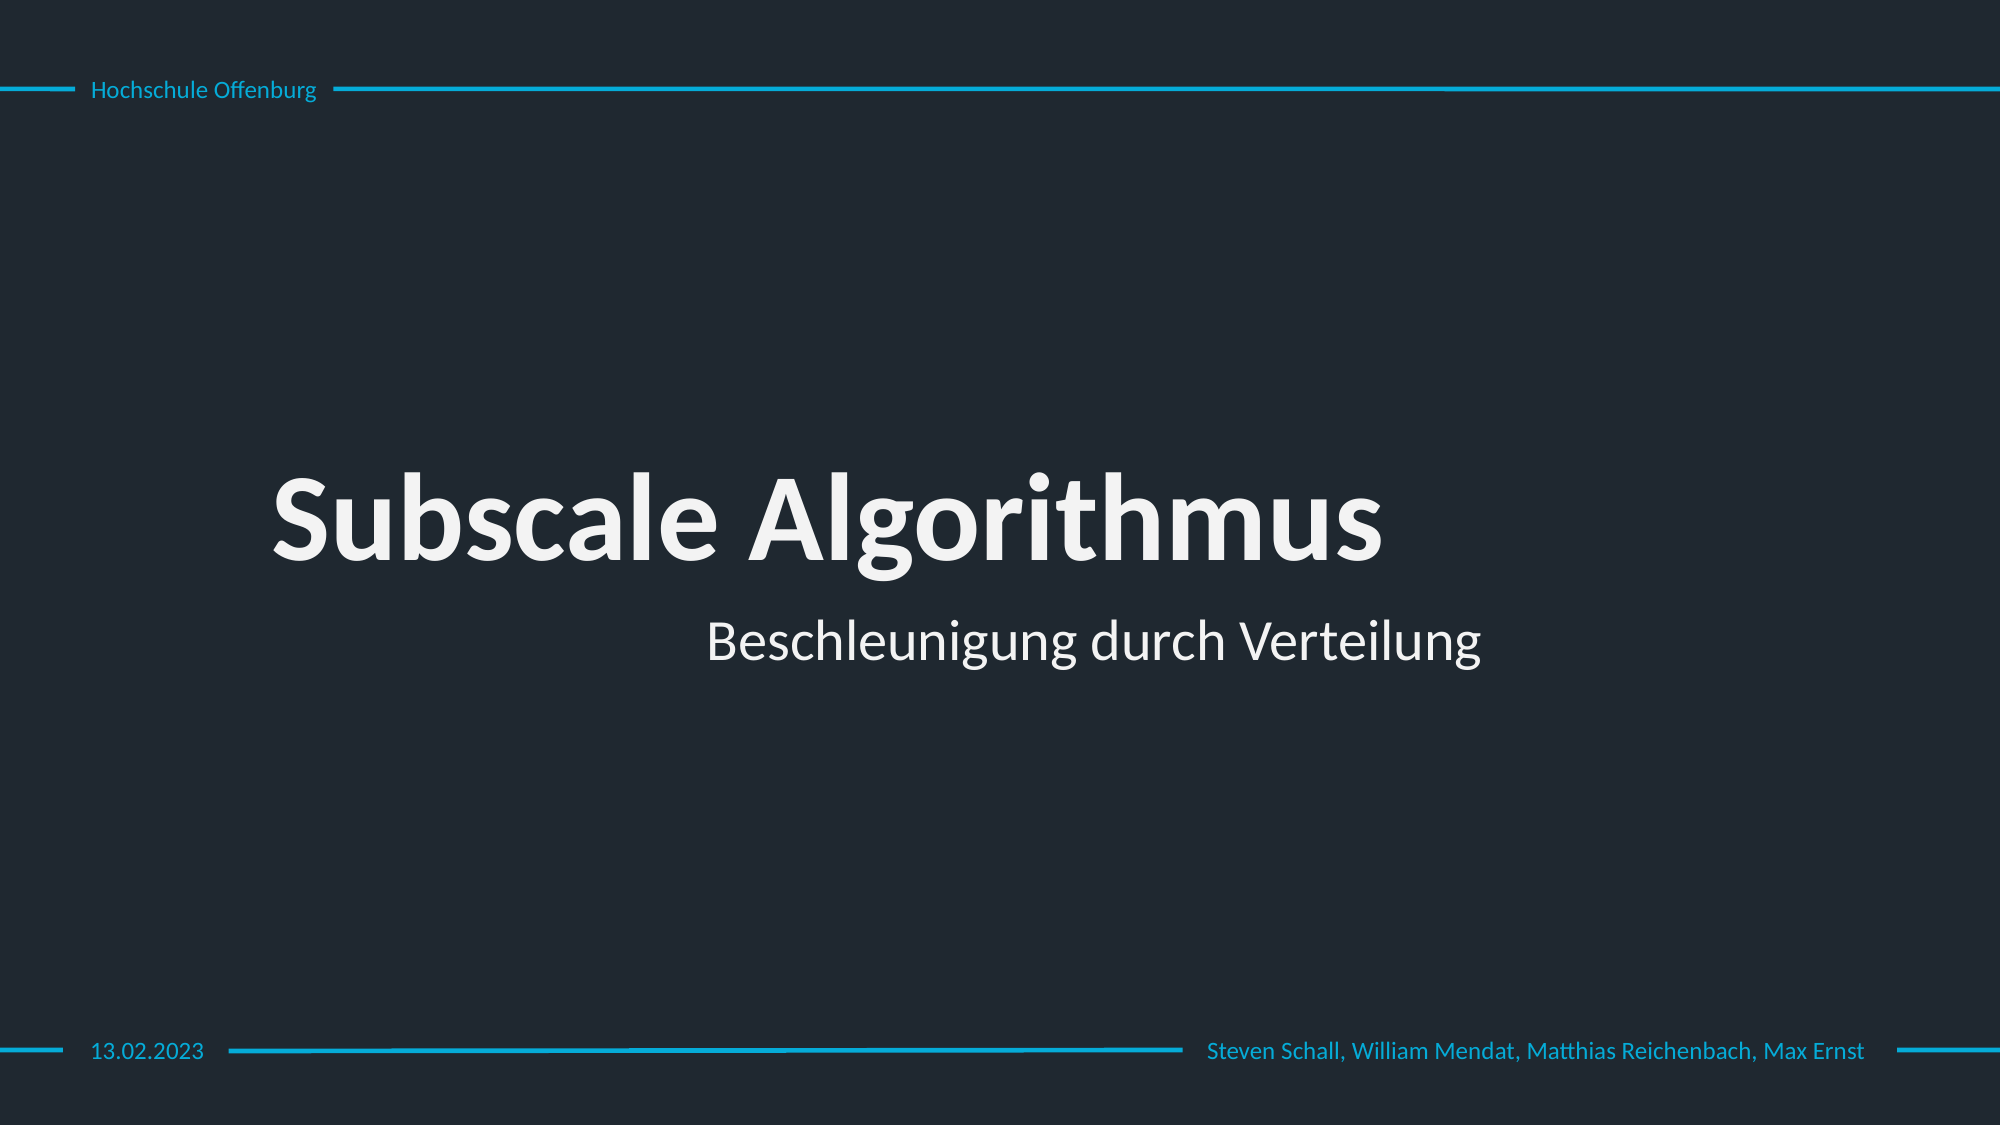

Hochschule Offenburg

Subscale Algorithmus
Beschleunigung durch Verteilung
13.02.2023
Steven Schall, William Mendat, Matthias Reichenbach, Max Ernst